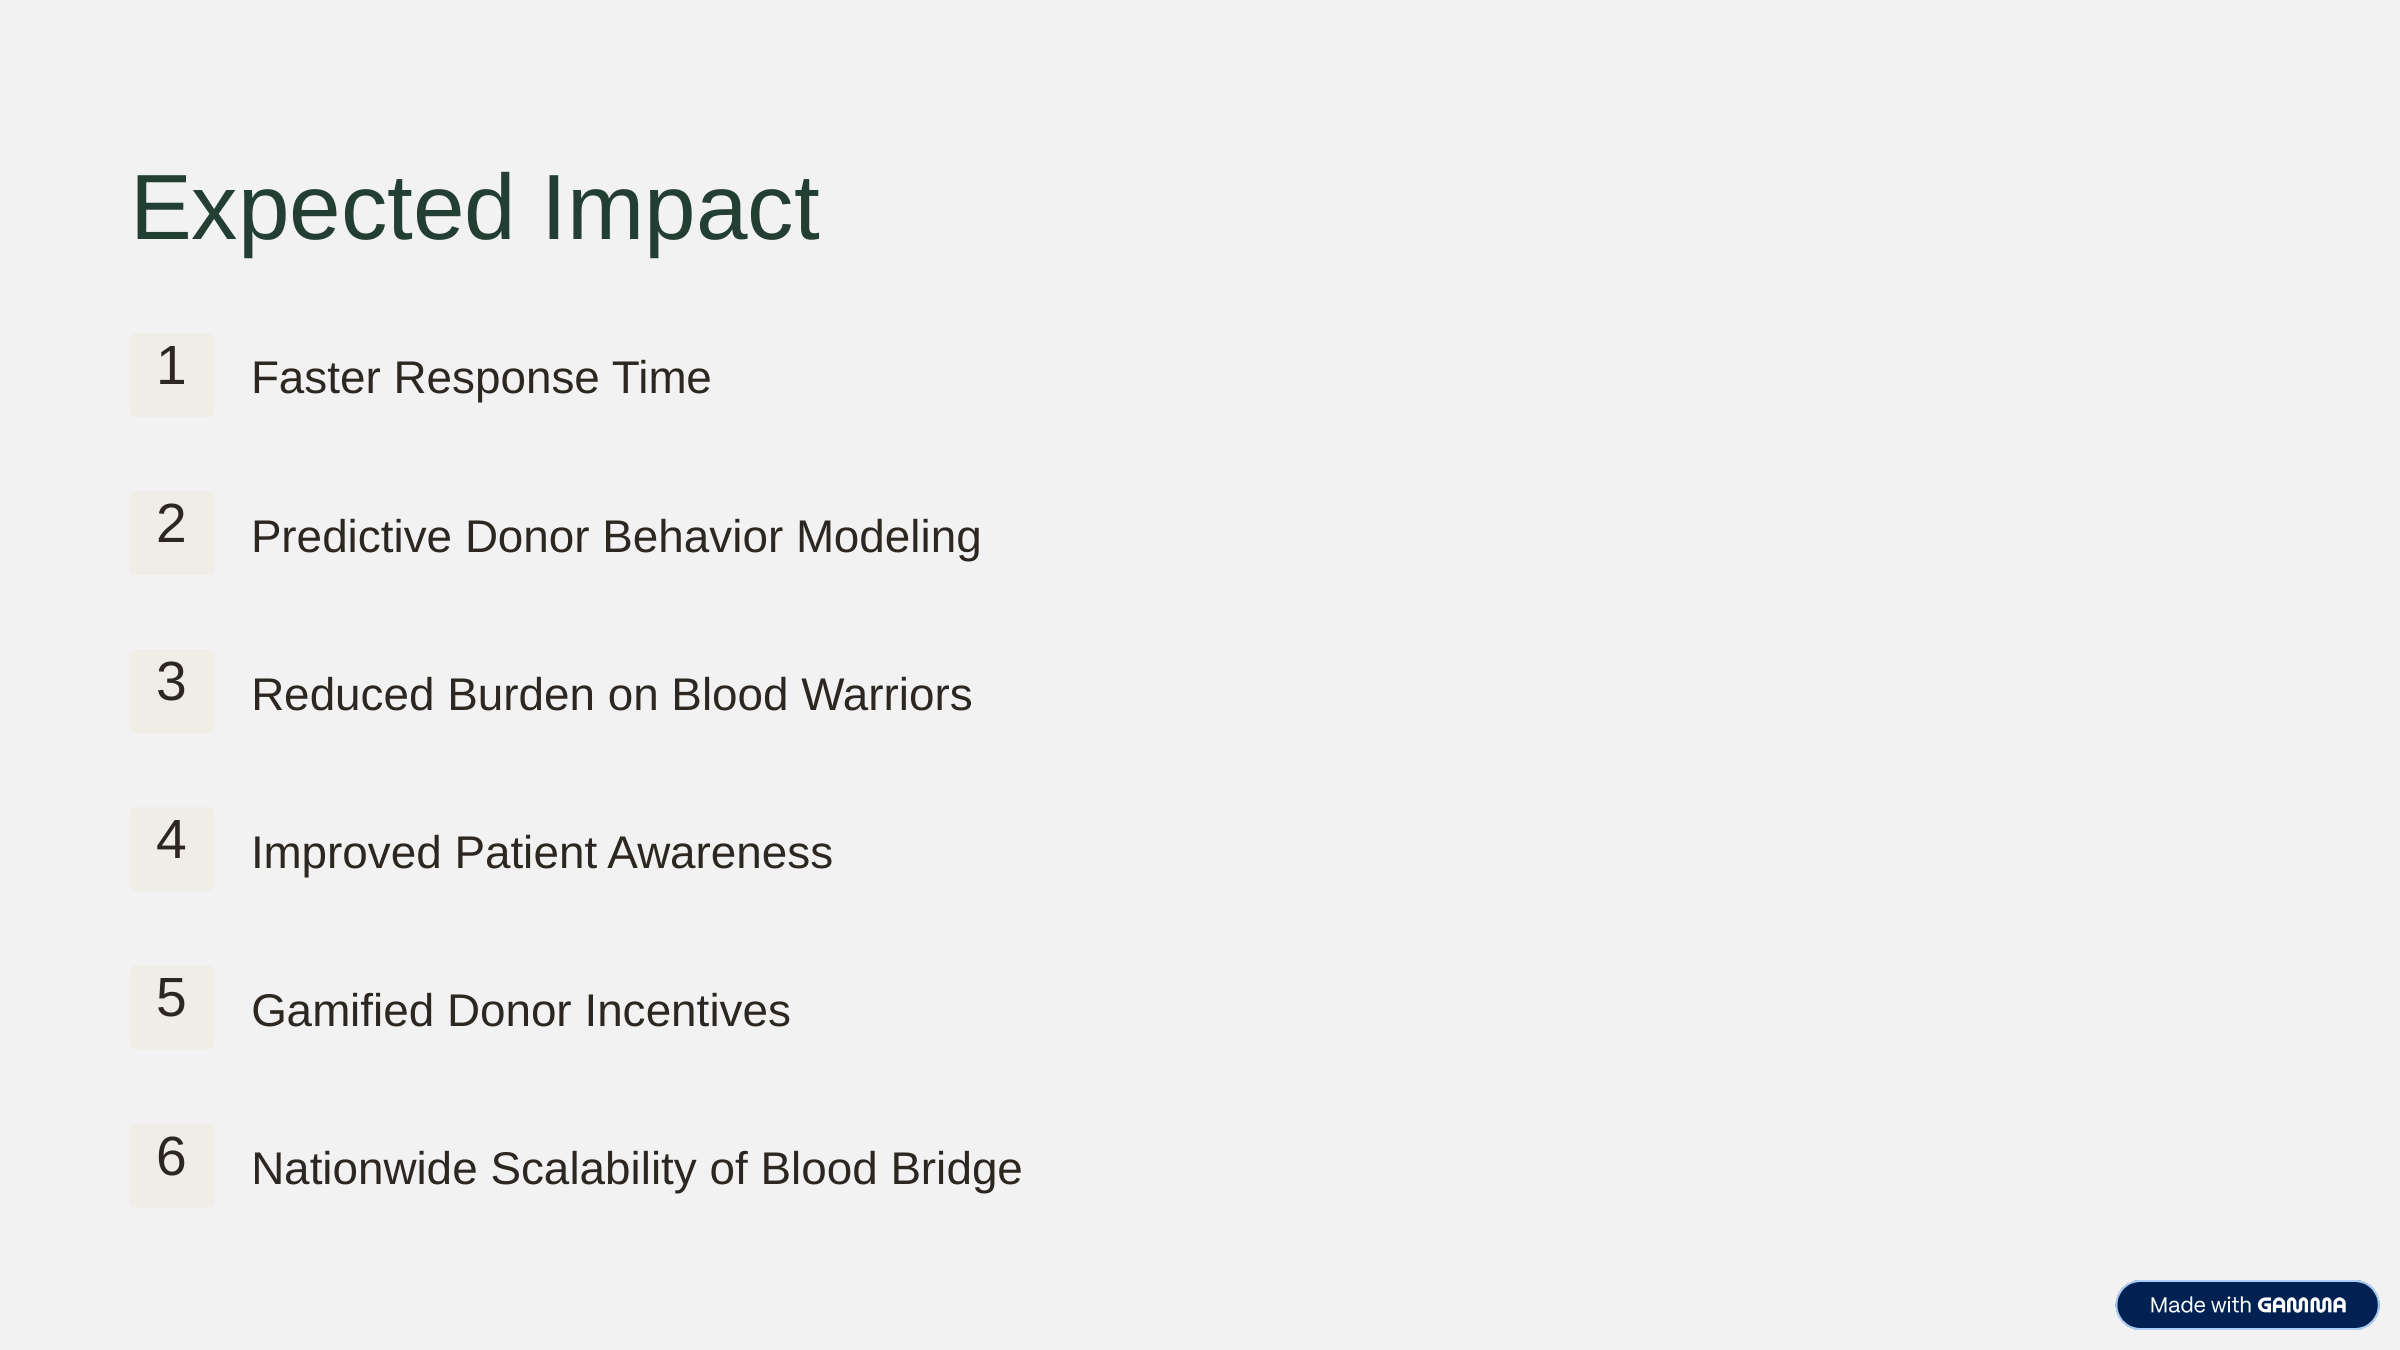

Expected Impact

1
Faster Response Time

2
Predictive Donor Behavior Modeling

3
Reduced Burden on Blood Warriors

4
Improved Patient Awareness

5
Gamified Donor Incentives

6
Nationwide Scalability of Blood Bridge